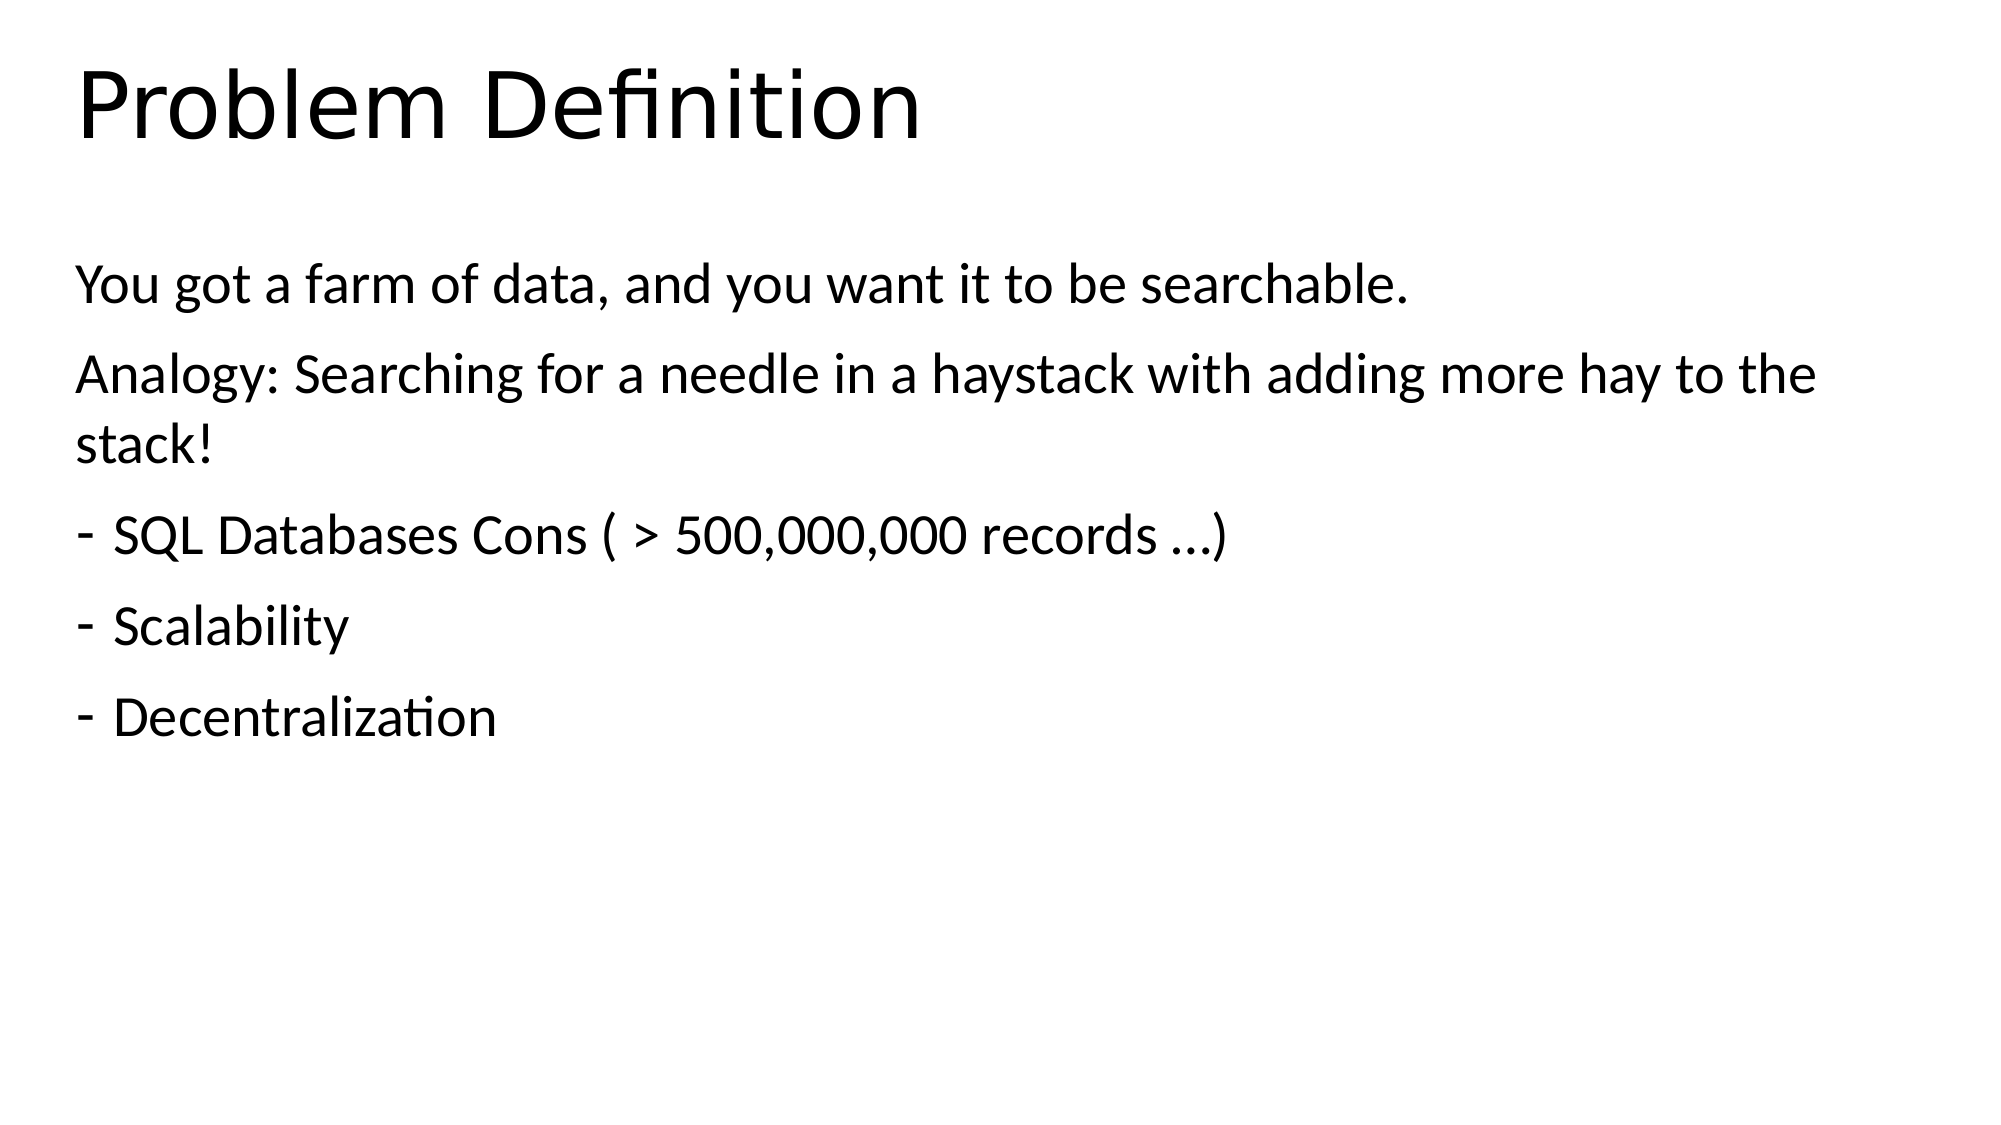

# Problem Definition
You got a farm of data, and you want it to be searchable.
Analogy: Searching for a needle in a haystack with adding more hay to the stack!
SQL Databases Cons ( > 500,000,000 records …)
Scalability
Decentralization